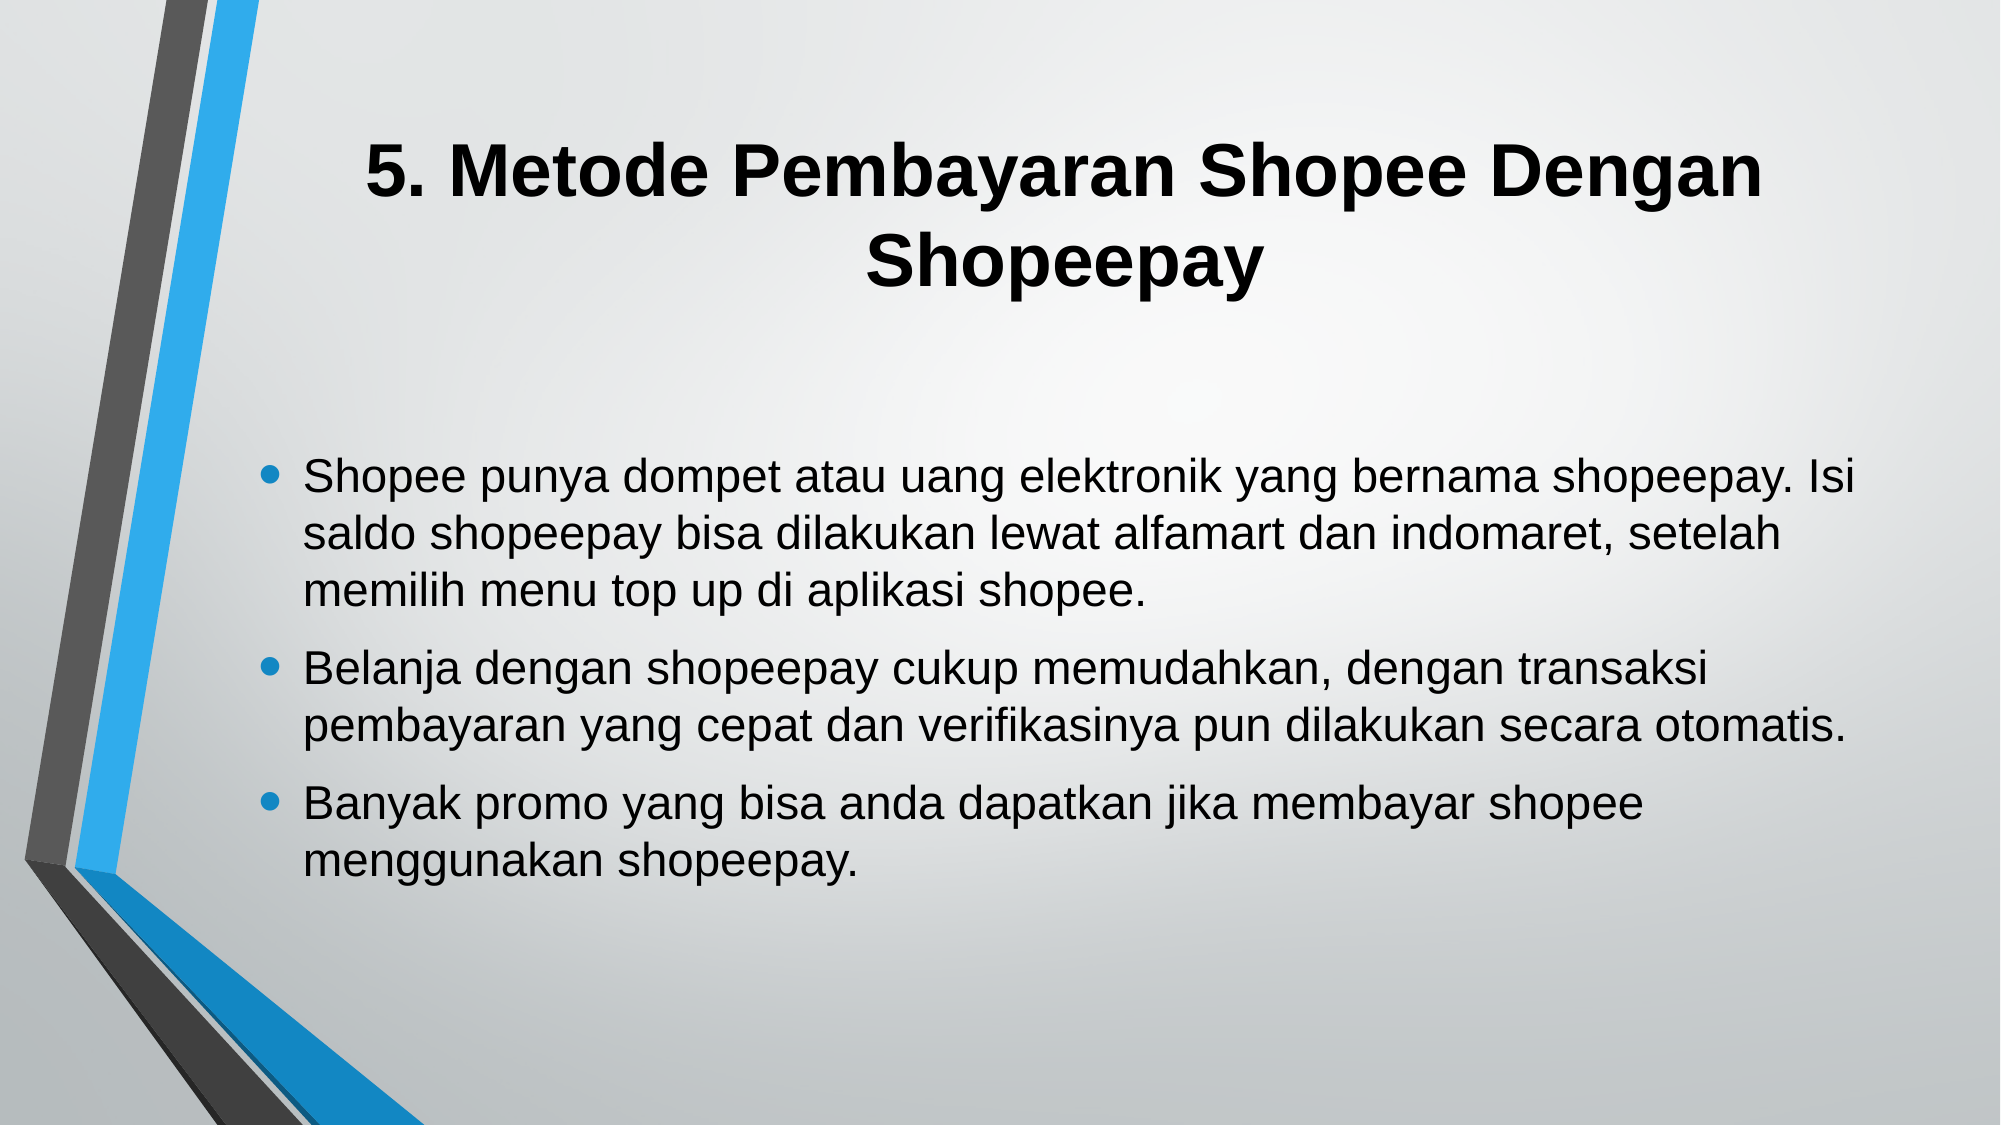

# 5. Metode Pembayaran Shopee Dengan Shopeepay
Shopee punya dompet atau uang elektronik yang bernama shopeepay. Isi saldo shopeepay bisa dilakukan lewat alfamart dan indomaret, setelah memilih menu top up di aplikasi shopee.
Belanja dengan shopeepay cukup memudahkan, dengan transaksi pembayaran yang cepat dan verifikasinya pun dilakukan secara otomatis.
Banyak promo yang bisa anda dapatkan jika membayar shopee menggunakan shopeepay.